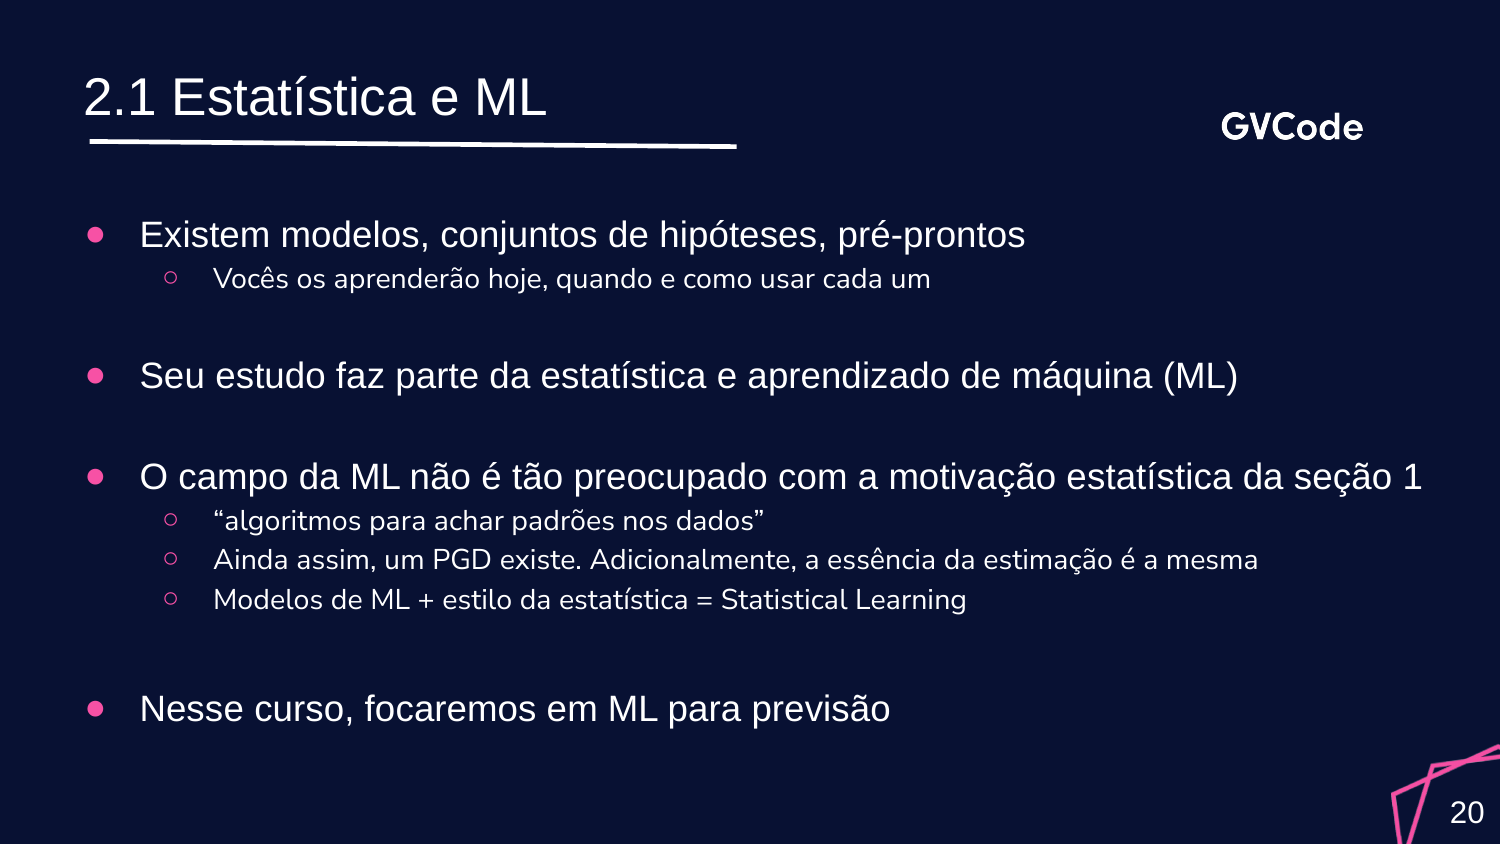

# 2.1 Estatística e ML
Existem modelos, conjuntos de hipóteses, pré-prontos
Vocês os aprenderão hoje, quando e como usar cada um

Seu estudo faz parte da estatística e aprendizado de máquina (ML)

O campo da ML não é tão preocupado com a motivação estatística da seção 1
“algoritmos para achar padrões nos dados”
Ainda assim, um PGD existe. Adicionalmente, a essência da estimação é a mesma
Modelos de ML + estilo da estatística = Statistical Learning

Nesse curso, focaremos em ML para previsão

20